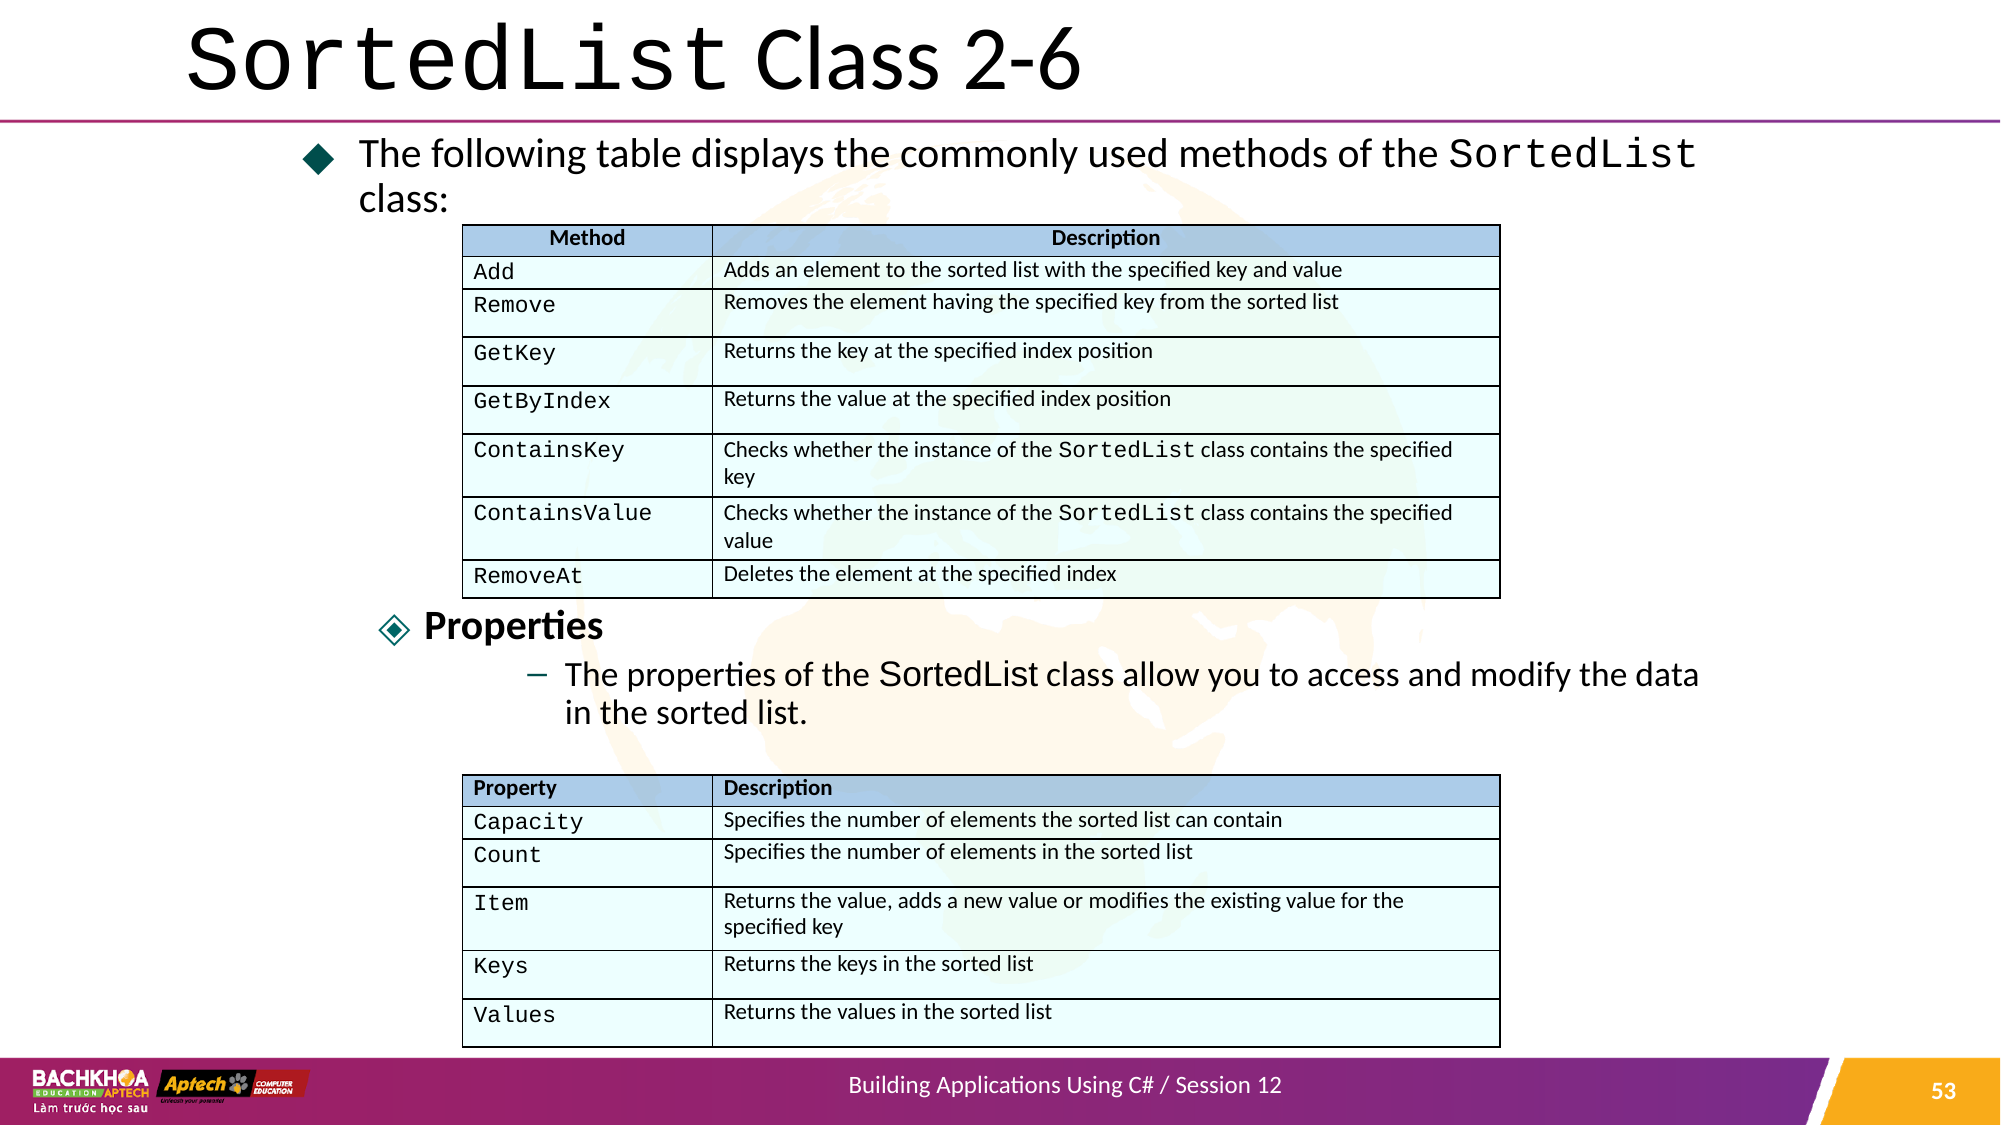

# SortedList Class 2-6
The following table displays the commonly used methods of the SortedList class:

Properties
The properties of the SortedList class allow you to access and modify the data in the sorted list.

| Method | Description |
| --- | --- |
| Add | Adds an element to the sorted list with the specified key and value |
| Remove | Removes the element having the specified key from the sorted list |
| GetKey | Returns the key at the specified index position |
| GetByIndex | Returns the value at the specified index position |
| ContainsKey | Checks whether the instance of the SortedList class contains the specified key |
| ContainsValue | Checks whether the instance of the SortedList class contains the specified value |
| RemoveAt | Deletes the element at the specified index |
| Property | Description |
| --- | --- |
| Capacity | Specifies the number of elements the sorted list can contain |
| Count | Specifies the number of elements in the sorted list |
| Item | Returns the value, adds a new value or modifies the existing value for the specified key |
| Keys | Returns the keys in the sorted list |
| Values | Returns the values in the sorted list |
53
Building Applications Using C# / Session 12